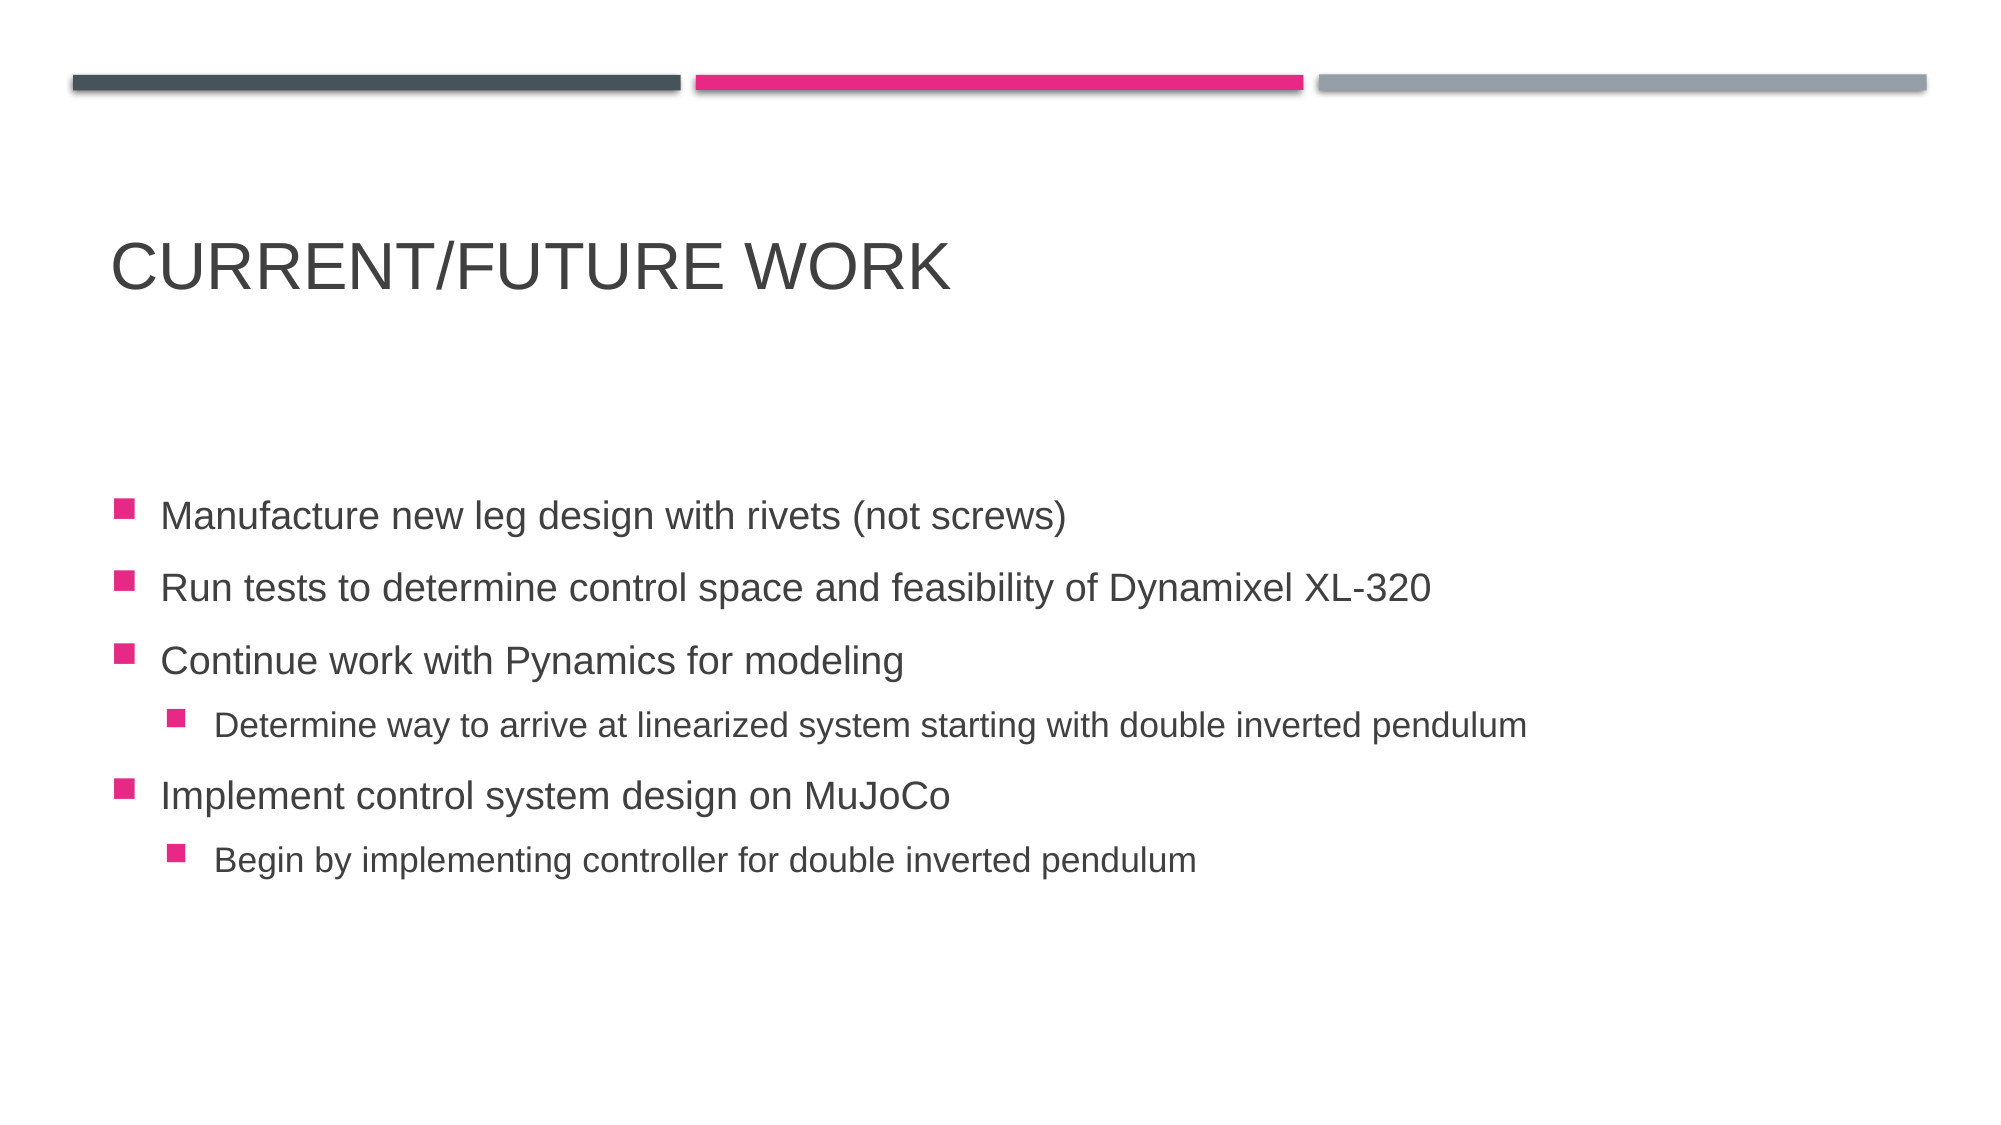

# Current/Future Work
Manufacture new leg design with rivets (not screws)
Run tests to determine control space and feasibility of Dynamixel XL-320
Continue work with Pynamics for modeling
Determine way to arrive at linearized system starting with double inverted pendulum
Implement control system design on MuJoCo
Begin by implementing controller for double inverted pendulum